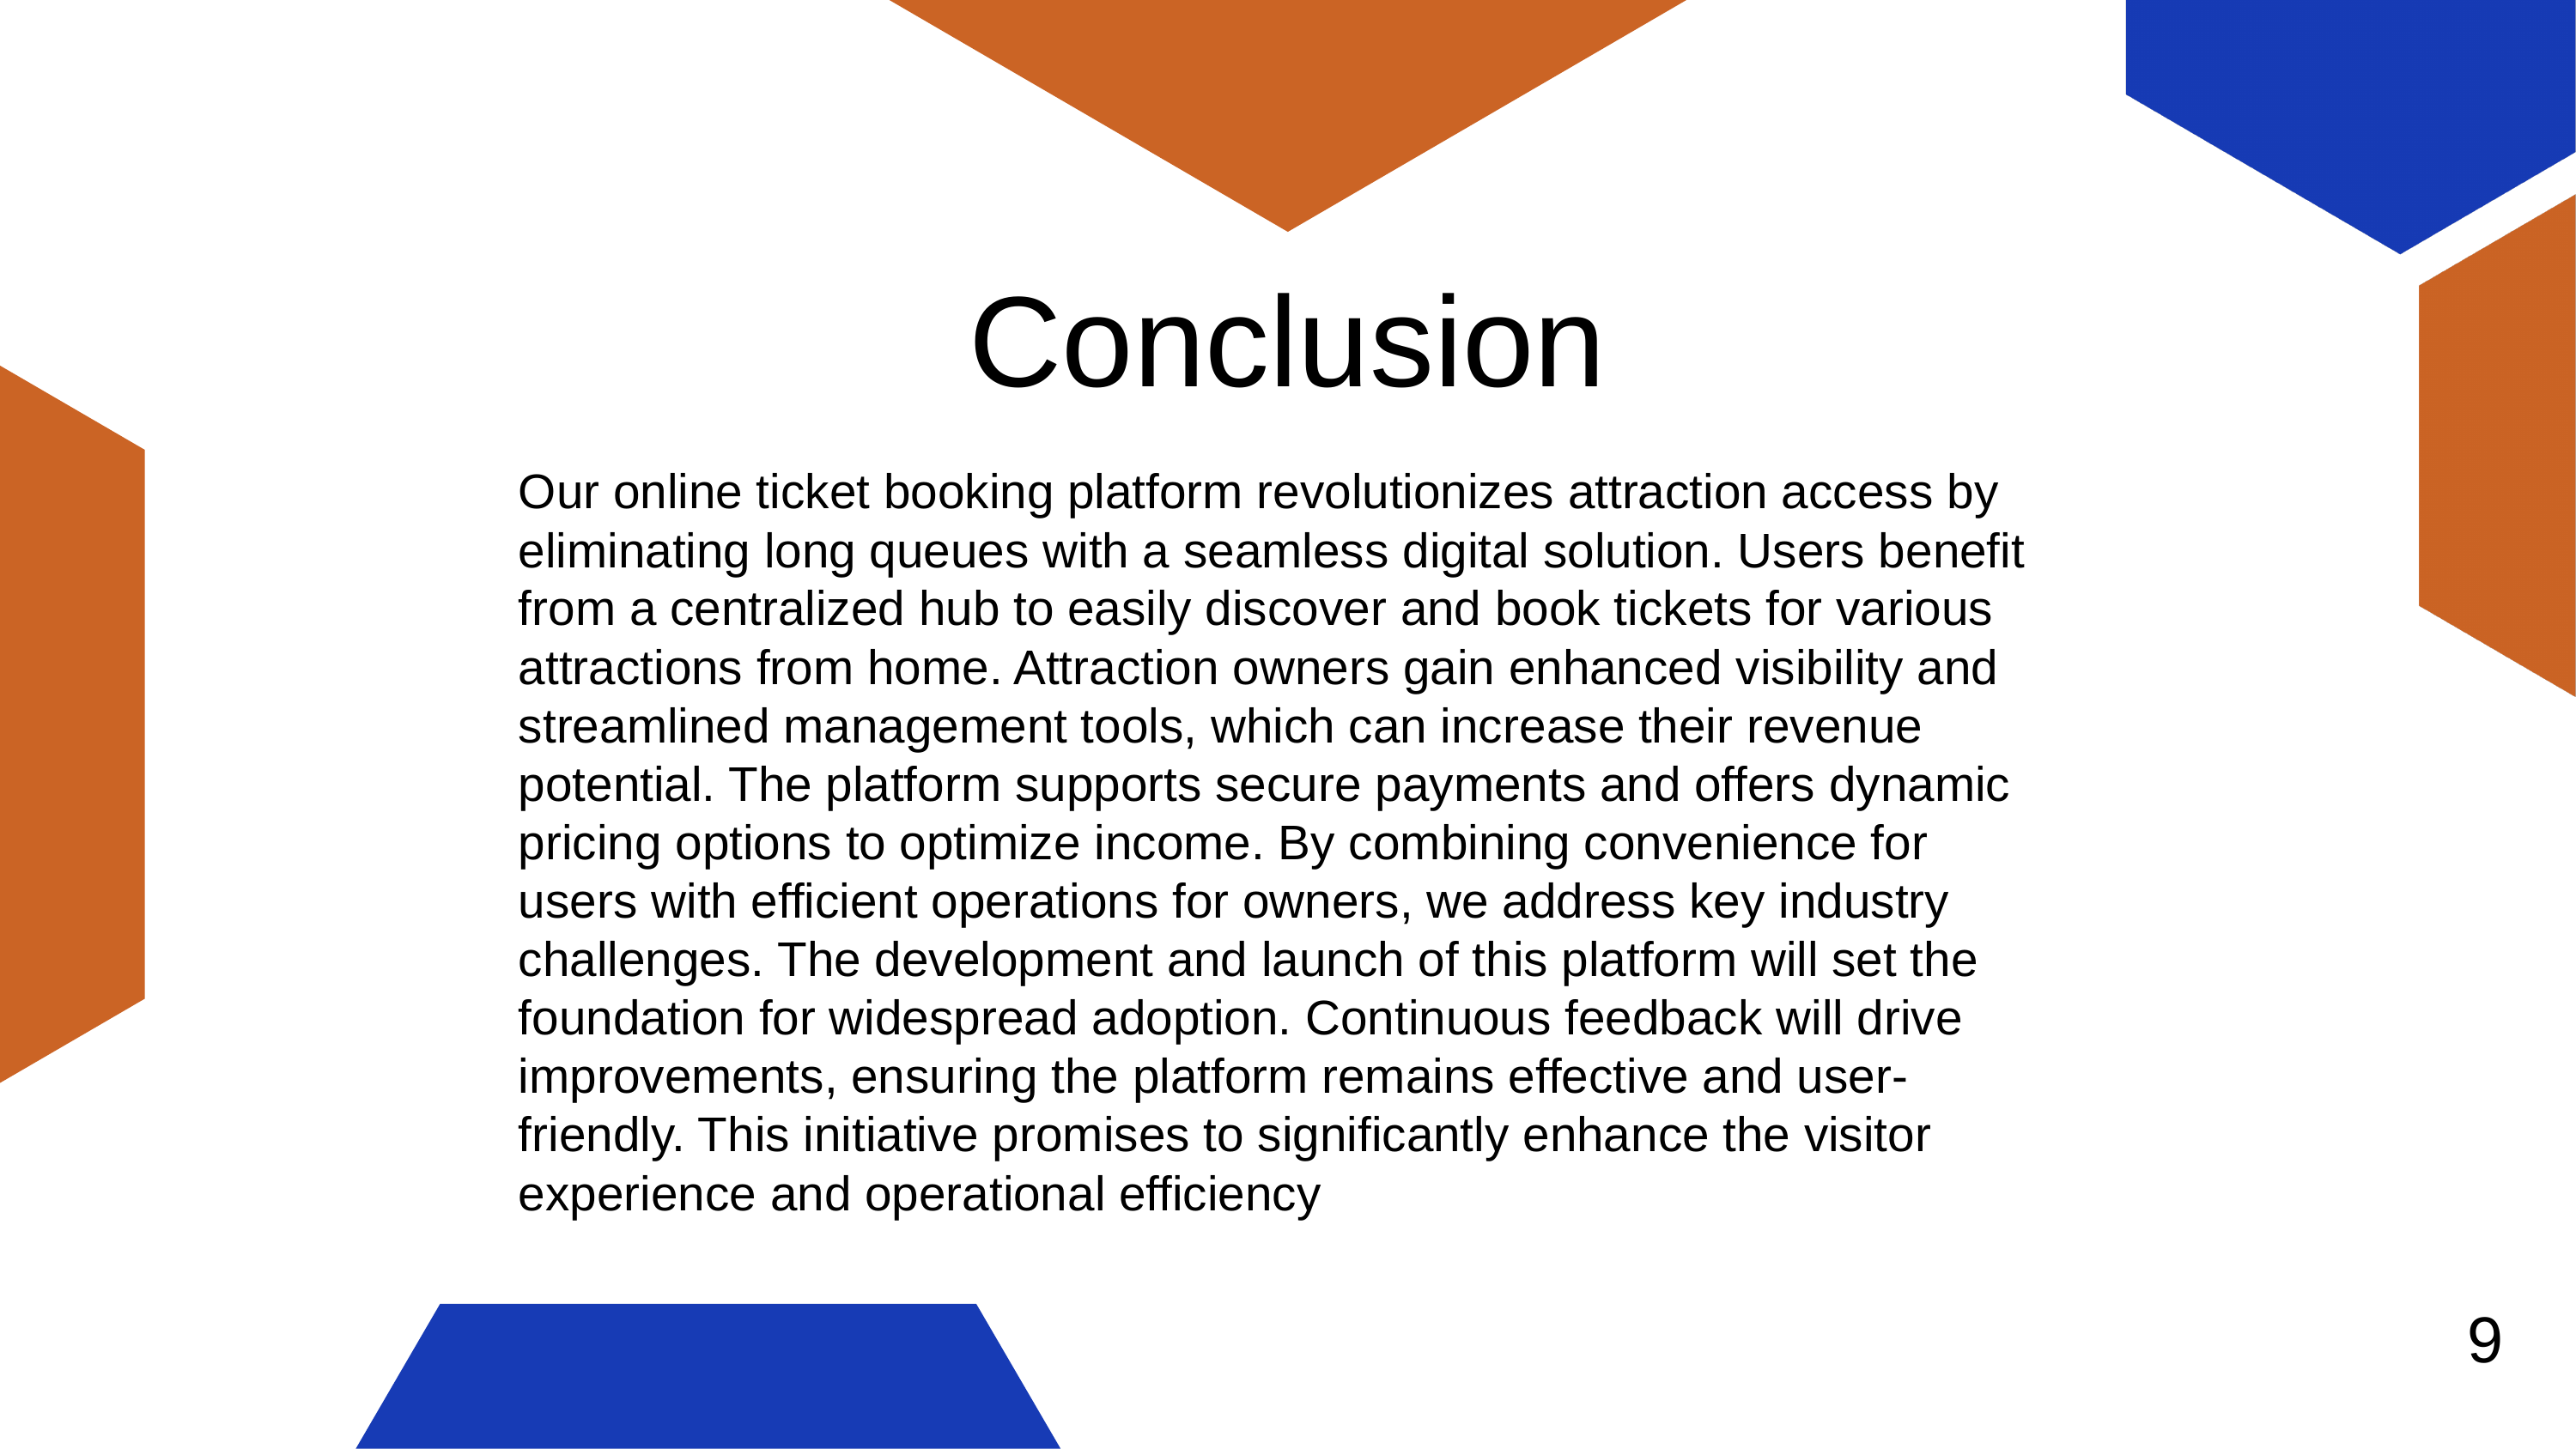

Conclusion

Our online ticket booking platform revolutionizes attraction access by eliminating long queues with a seamless digital solution. Users benefit from a centralized hub to easily discover and book tickets for various attractions from home. Attraction owners gain enhanced visibility and streamlined management tools, which can increase their revenue potential. The platform supports secure payments and offers dynamic pricing options to optimize income. By combining convenience for users with efficient operations for owners, we address key industry challenges. The development and launch of this platform will set the foundation for widespread adoption. Continuous feedback will drive improvements, ensuring the platform remains effective and user-friendly. This initiative promises to significantly enhance the visitor experience and operational efficiency
9